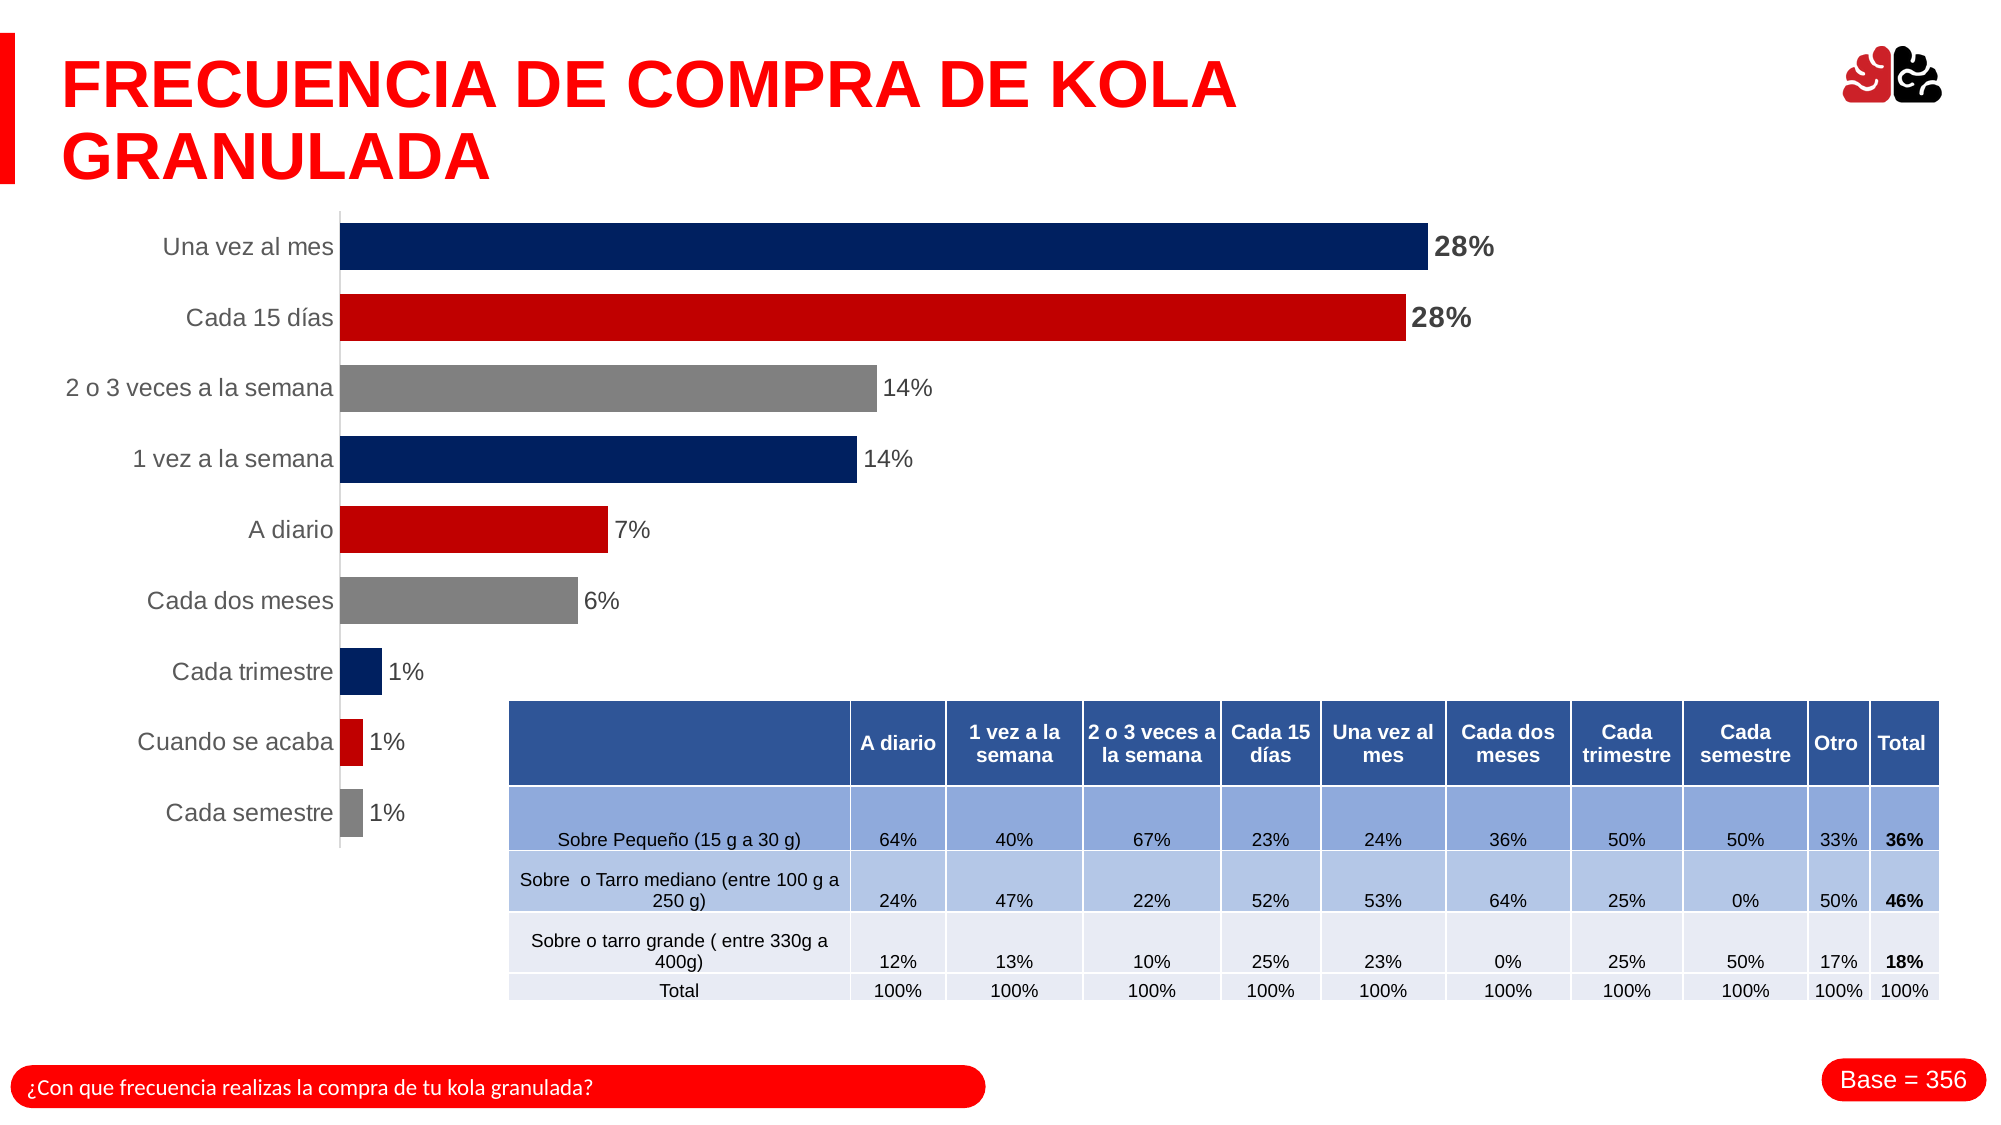

FRECUENCIA DE COMPRA DE KOLA GRANULADA

### Chart

| Category | Serie 1 |
|---|---|
| Cada semestre | 0.006 |
| Cuando se acaba | 0.006 |
| Cada trimestre | 0.011 |
| Cada dos meses | 0.062 |
| A diario | 0.07 |
| 1 vez a la semana | 0.135 |
| 2 o 3 veces a la semana | 0.14 |
| Cada 15 días | 0.278 |
| Una vez al mes | 0.284 |
|  | A diario | 1 vez a la semana | 2 o 3 veces a la semana | Cada 15 días | Una vez al mes | Cada dos meses | Cada trimestre | Cada semestre | Otro | Total |
| --- | --- | --- | --- | --- | --- | --- | --- | --- | --- | --- |
| Sobre Pequeño (15 g a 30 g) | 64% | 40% | 67% | 23% | 24% | 36% | 50% | 50% | 33% | 36% |
| Sobre o Tarro mediano (entre 100 g a 250 g) | 24% | 47% | 22% | 52% | 53% | 64% | 25% | 0% | 50% | 46% |
| Sobre o tarro grande ( entre 330g a 400g) | 12% | 13% | 10% | 25% | 23% | 0% | 25% | 50% | 17% | 18% |
| Total | 100% | 100% | 100% | 100% | 100% | 100% | 100% | 100% | 100% | 100% |
Base = 356

¿Con que frecuencia realizas la compra de tu kola granulada?